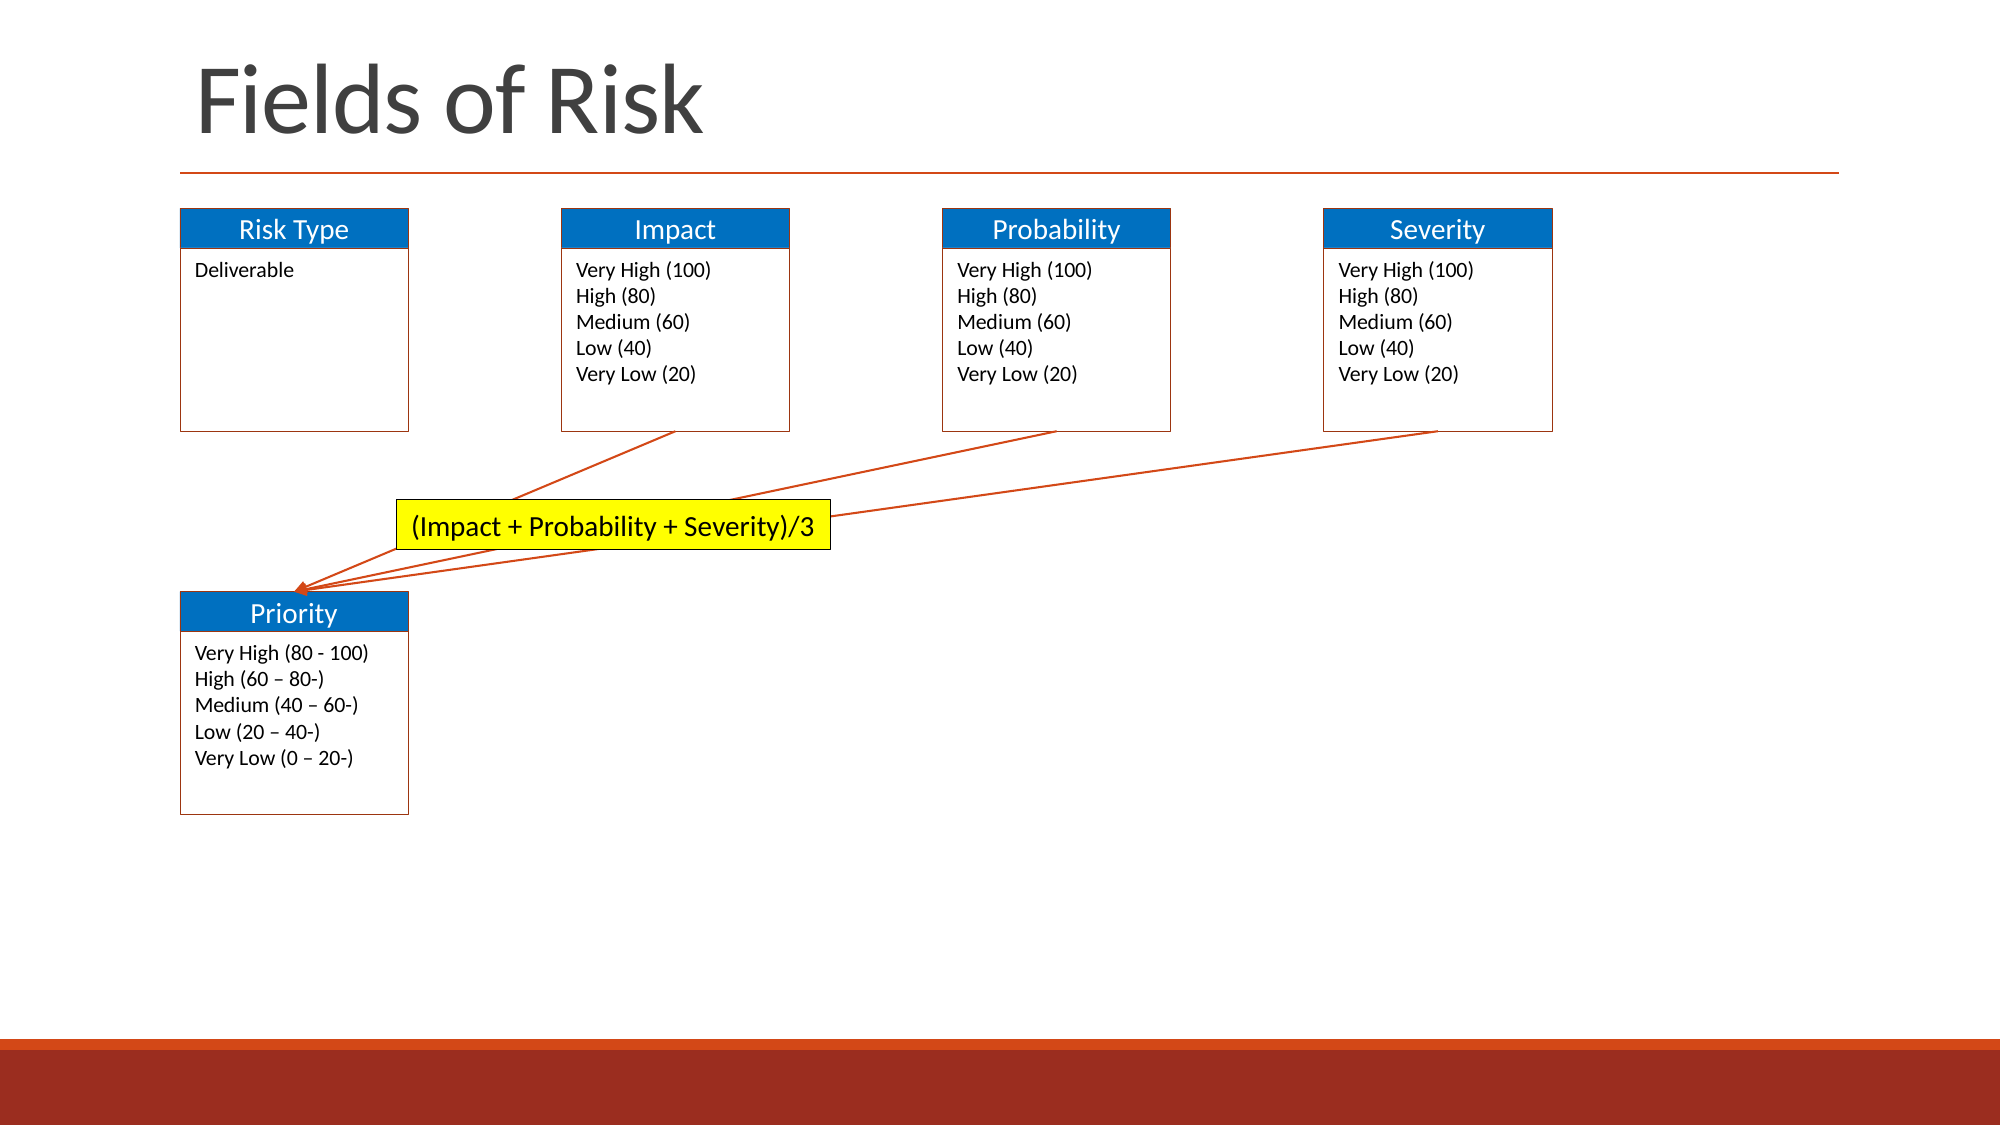

# Fields of Risk
Risk Type
Deliverable
Impact
Very High (100)
High (80)
Medium (60)
Low (40)
Very Low (20)
Probability
Very High (100)
High (80)
Medium (60)
Low (40)
Very Low (20)
Severity
Very High (100)
High (80)
Medium (60)
Low (40)
Very Low (20)
(Impact + Probability + Severity)/3
Priority
Very High (80 - 100)
High (60 – 80-)
Medium (40 – 60-)
Low (20 – 40-)
Very Low (0 – 20-)